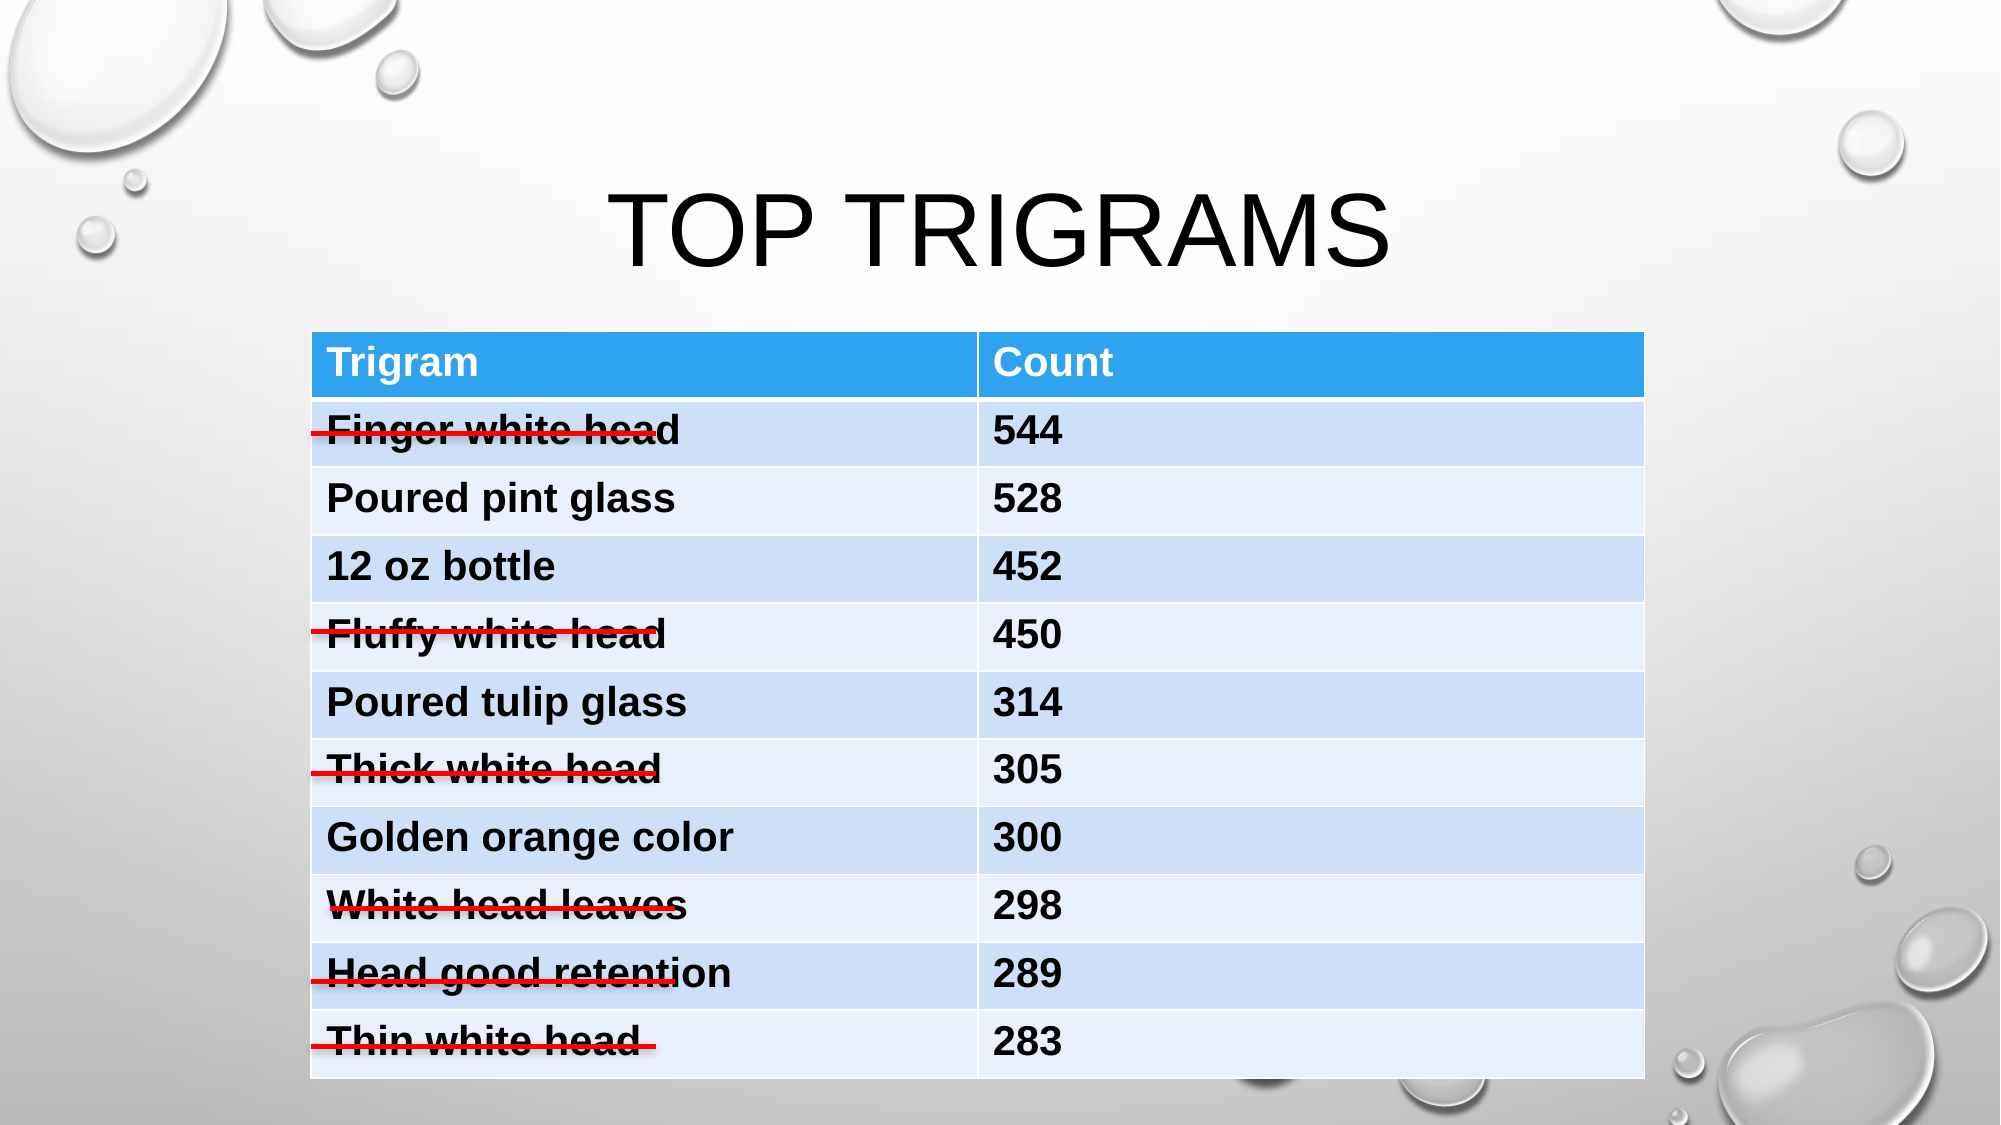

# TOP Trigrams
| Trigram | Count |
| --- | --- |
| Finger white head | 544 |
| Poured pint glass | 528 |
| 12 oz bottle | 452 |
| Fluffy white head | 450 |
| Poured tulip glass | 314 |
| Thick white head | 305 |
| Golden orange color | 300 |
| White head leaves | 298 |
| Head good retention | 289 |
| Thin white head | 283 |